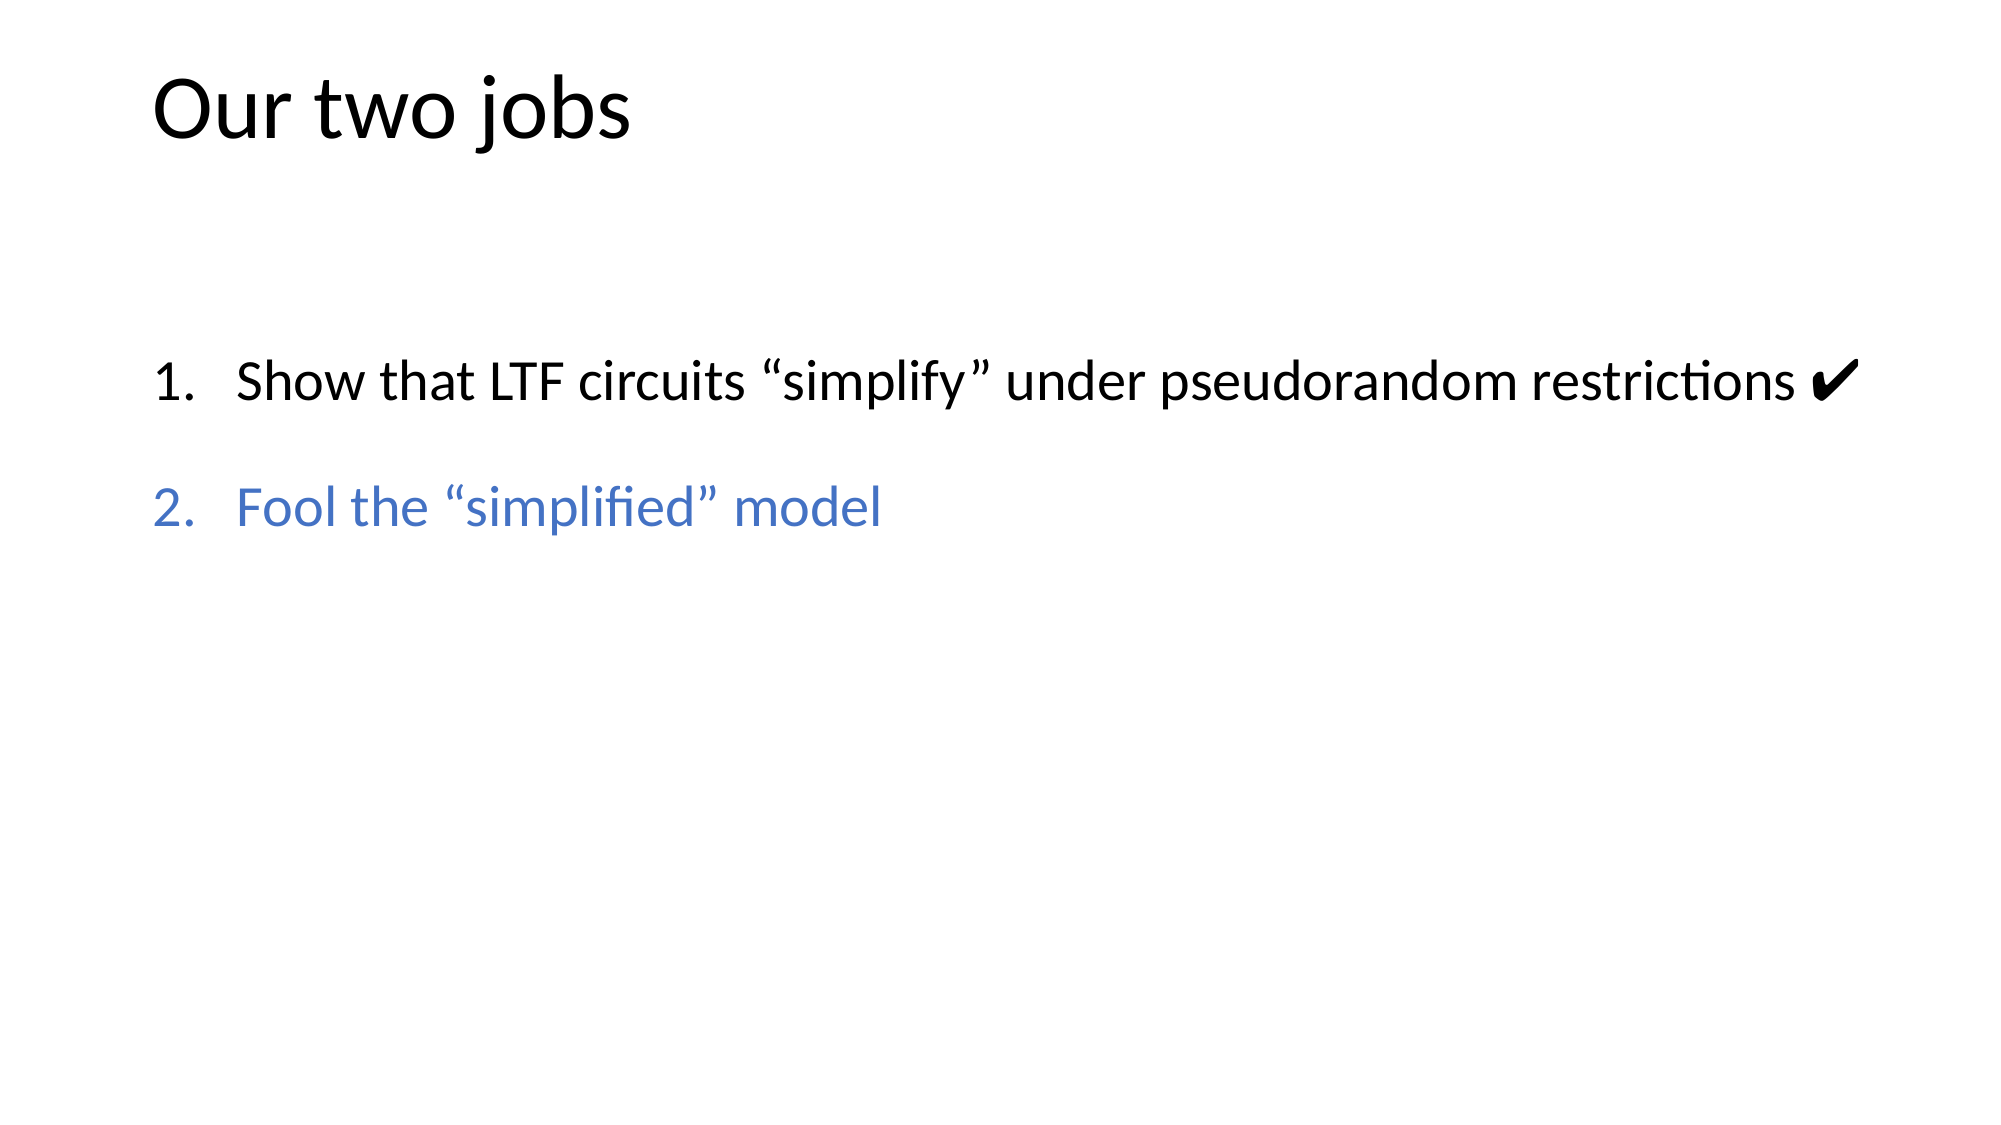

# Our two jobs
Show that LTF circuits “simplify” under pseudorandom restrictions ✔️
Fool the “simplified” model